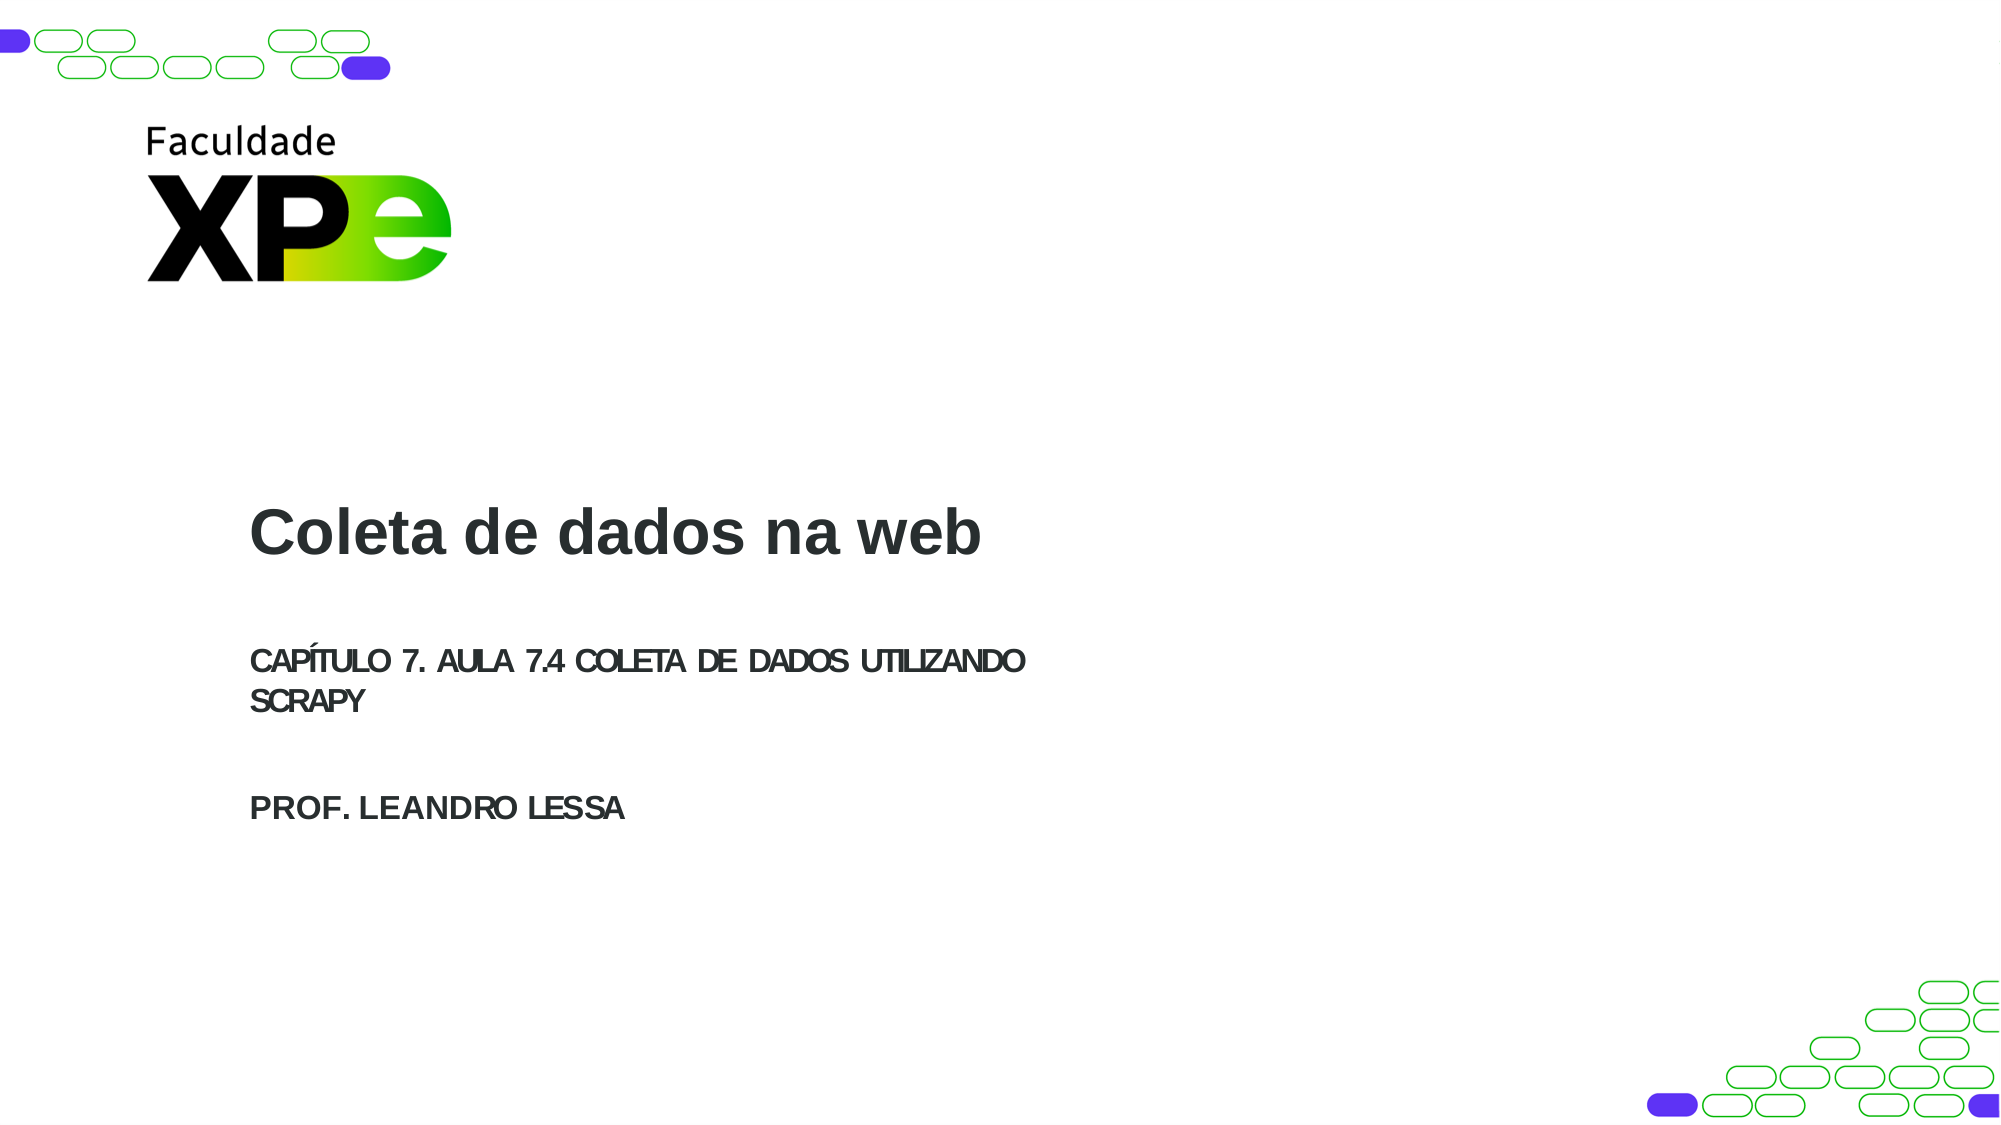

Coleta de dados na web
CAPÍTULO 7. AULA 7.4 COLETA DE DADOS UTILIZANDO SCRAPY

PROF. LEANDRO LESSA